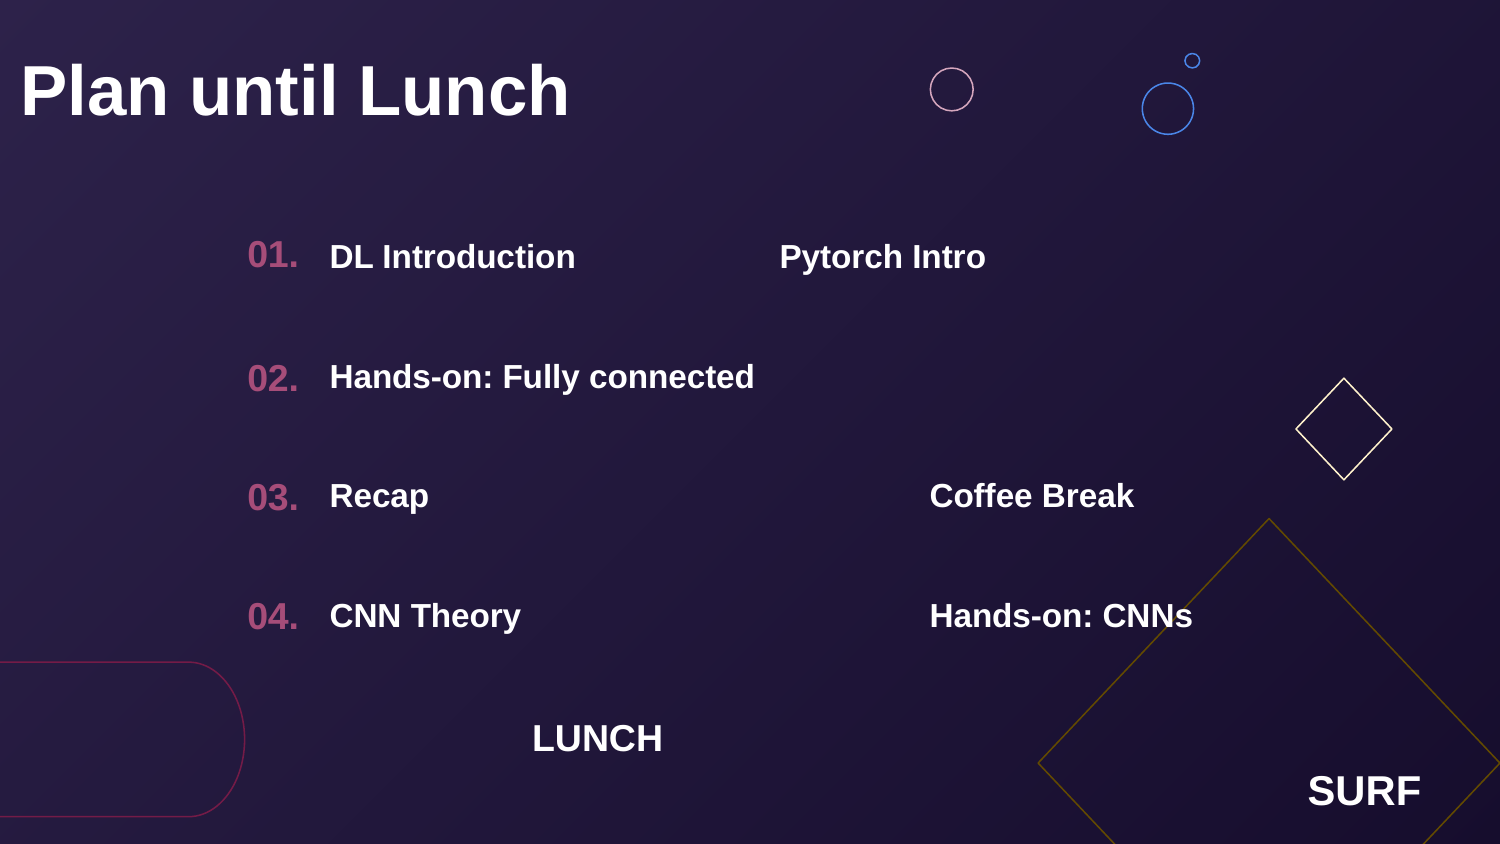

Plan until Lunch

01.
DL Introduction		Pytorch Intro

Hands-on: Fully connected

Recap				Coffee Break

CNN Theory			Hands-on: CNNs

     LUNCH
02.

03.

04.

SURF